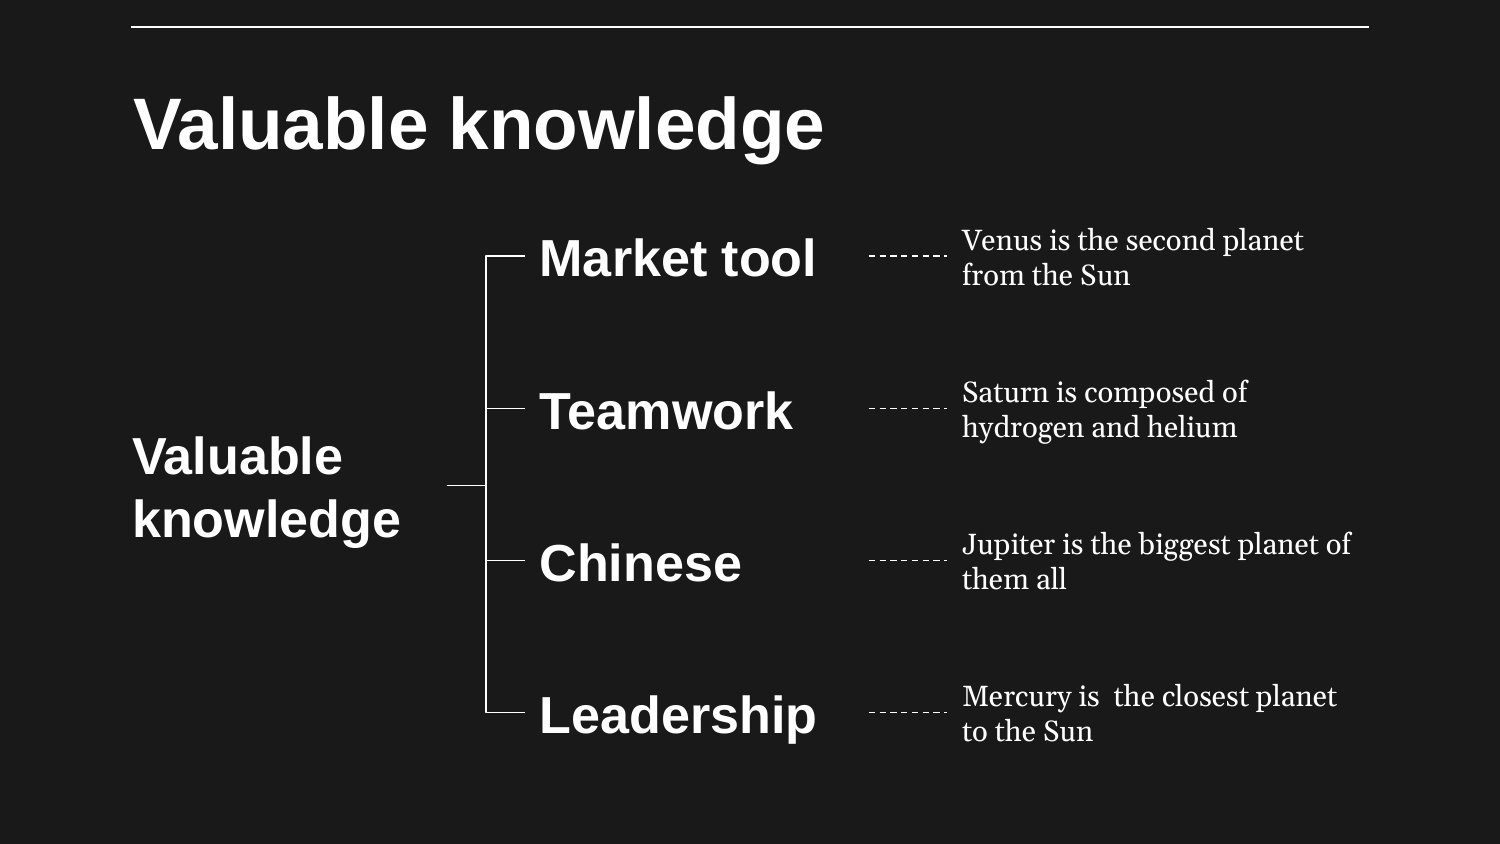

# Valuable knowledge
Market tool
Venus is the second planet from the Sun
Saturn is composed of hydrogen and helium
Teamwork
Valuable knowledge
Chinese
Jupiter is the biggest planet of them all
Leadership
Mercury is  the closest planet to the Sun